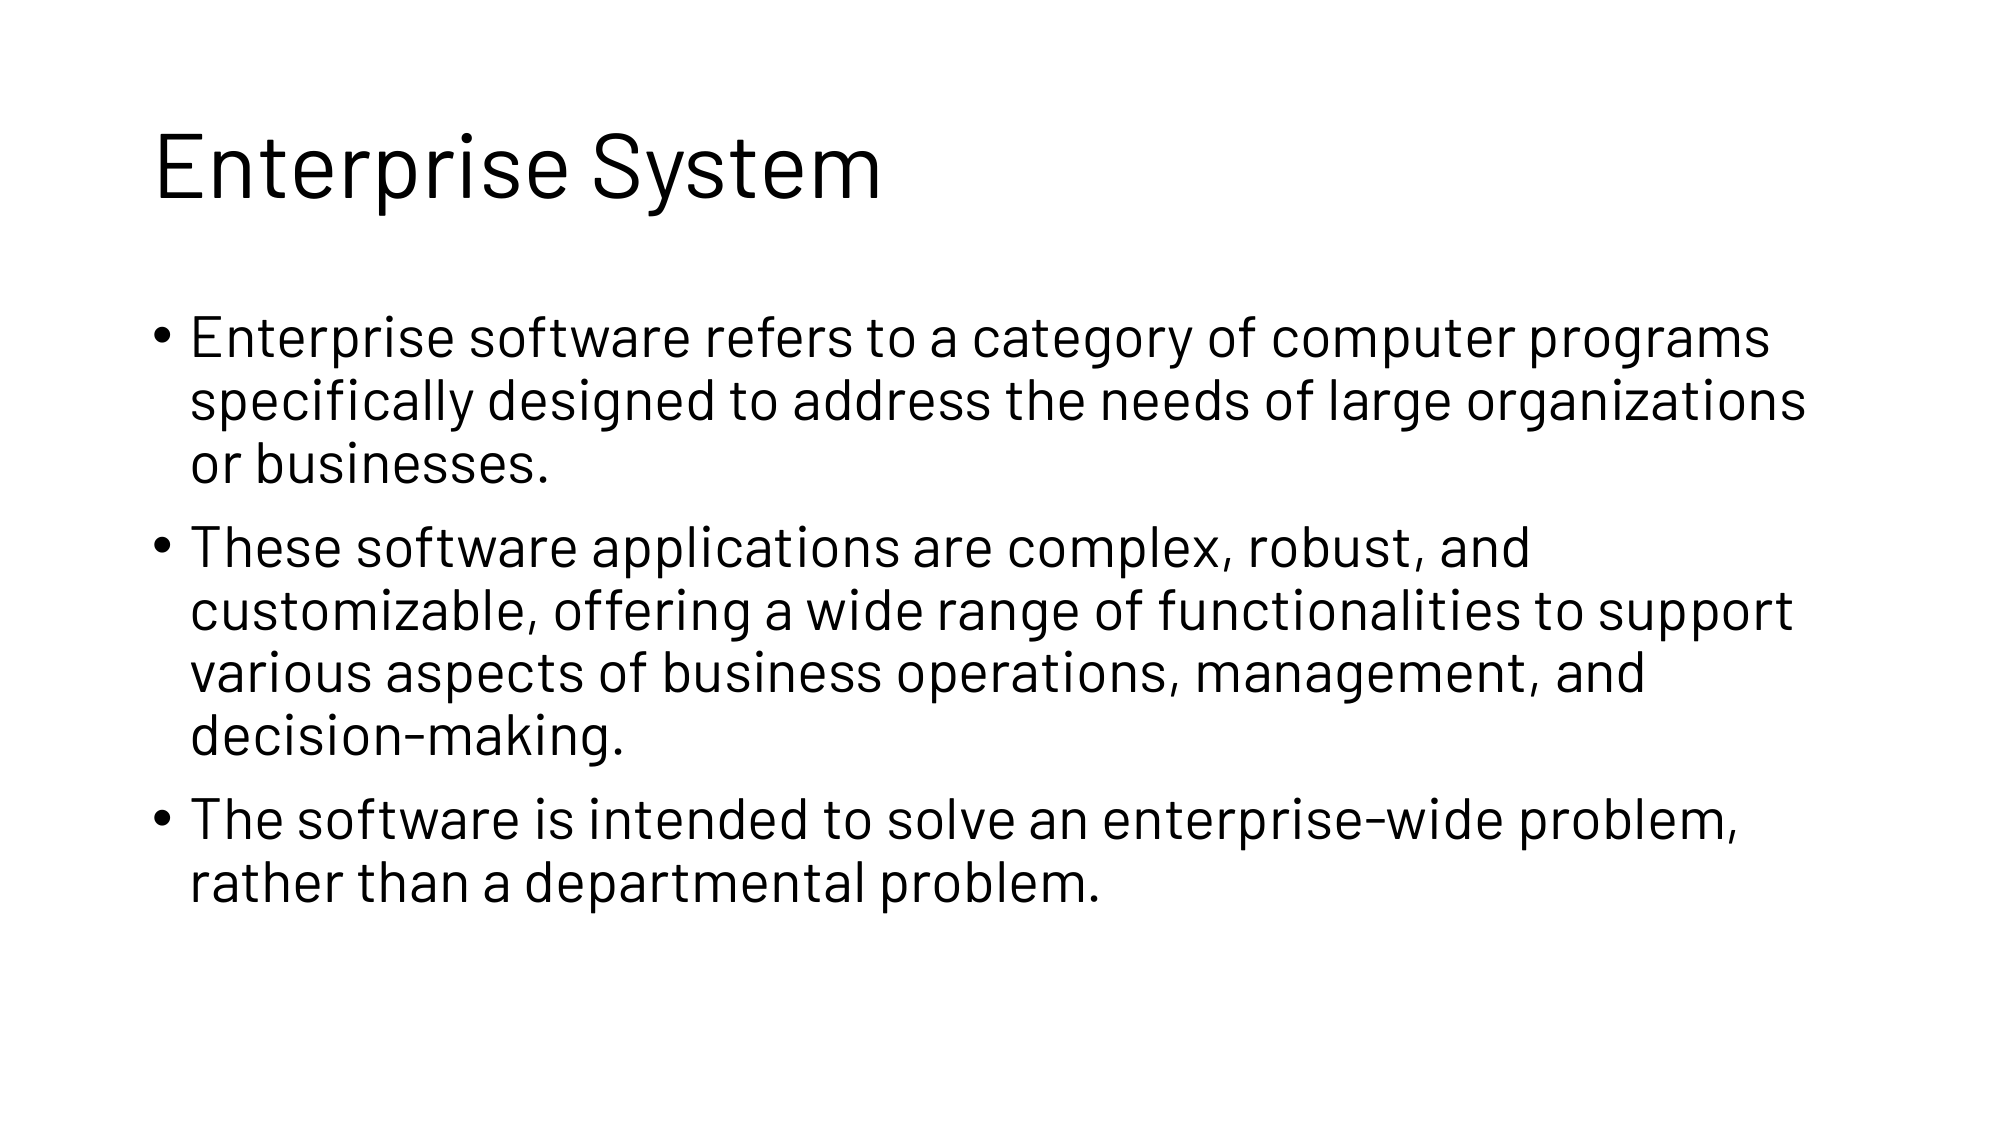

# Enterprise System
Enterprise software refers to a category of computer programs specifically designed to address the needs of large organizations or businesses.
These software applications are complex, robust, and customizable, offering a wide range of functionalities to support various aspects of business operations, management, and decision-making.
The software is intended to solve an enterprise-wide problem, rather than a departmental problem.